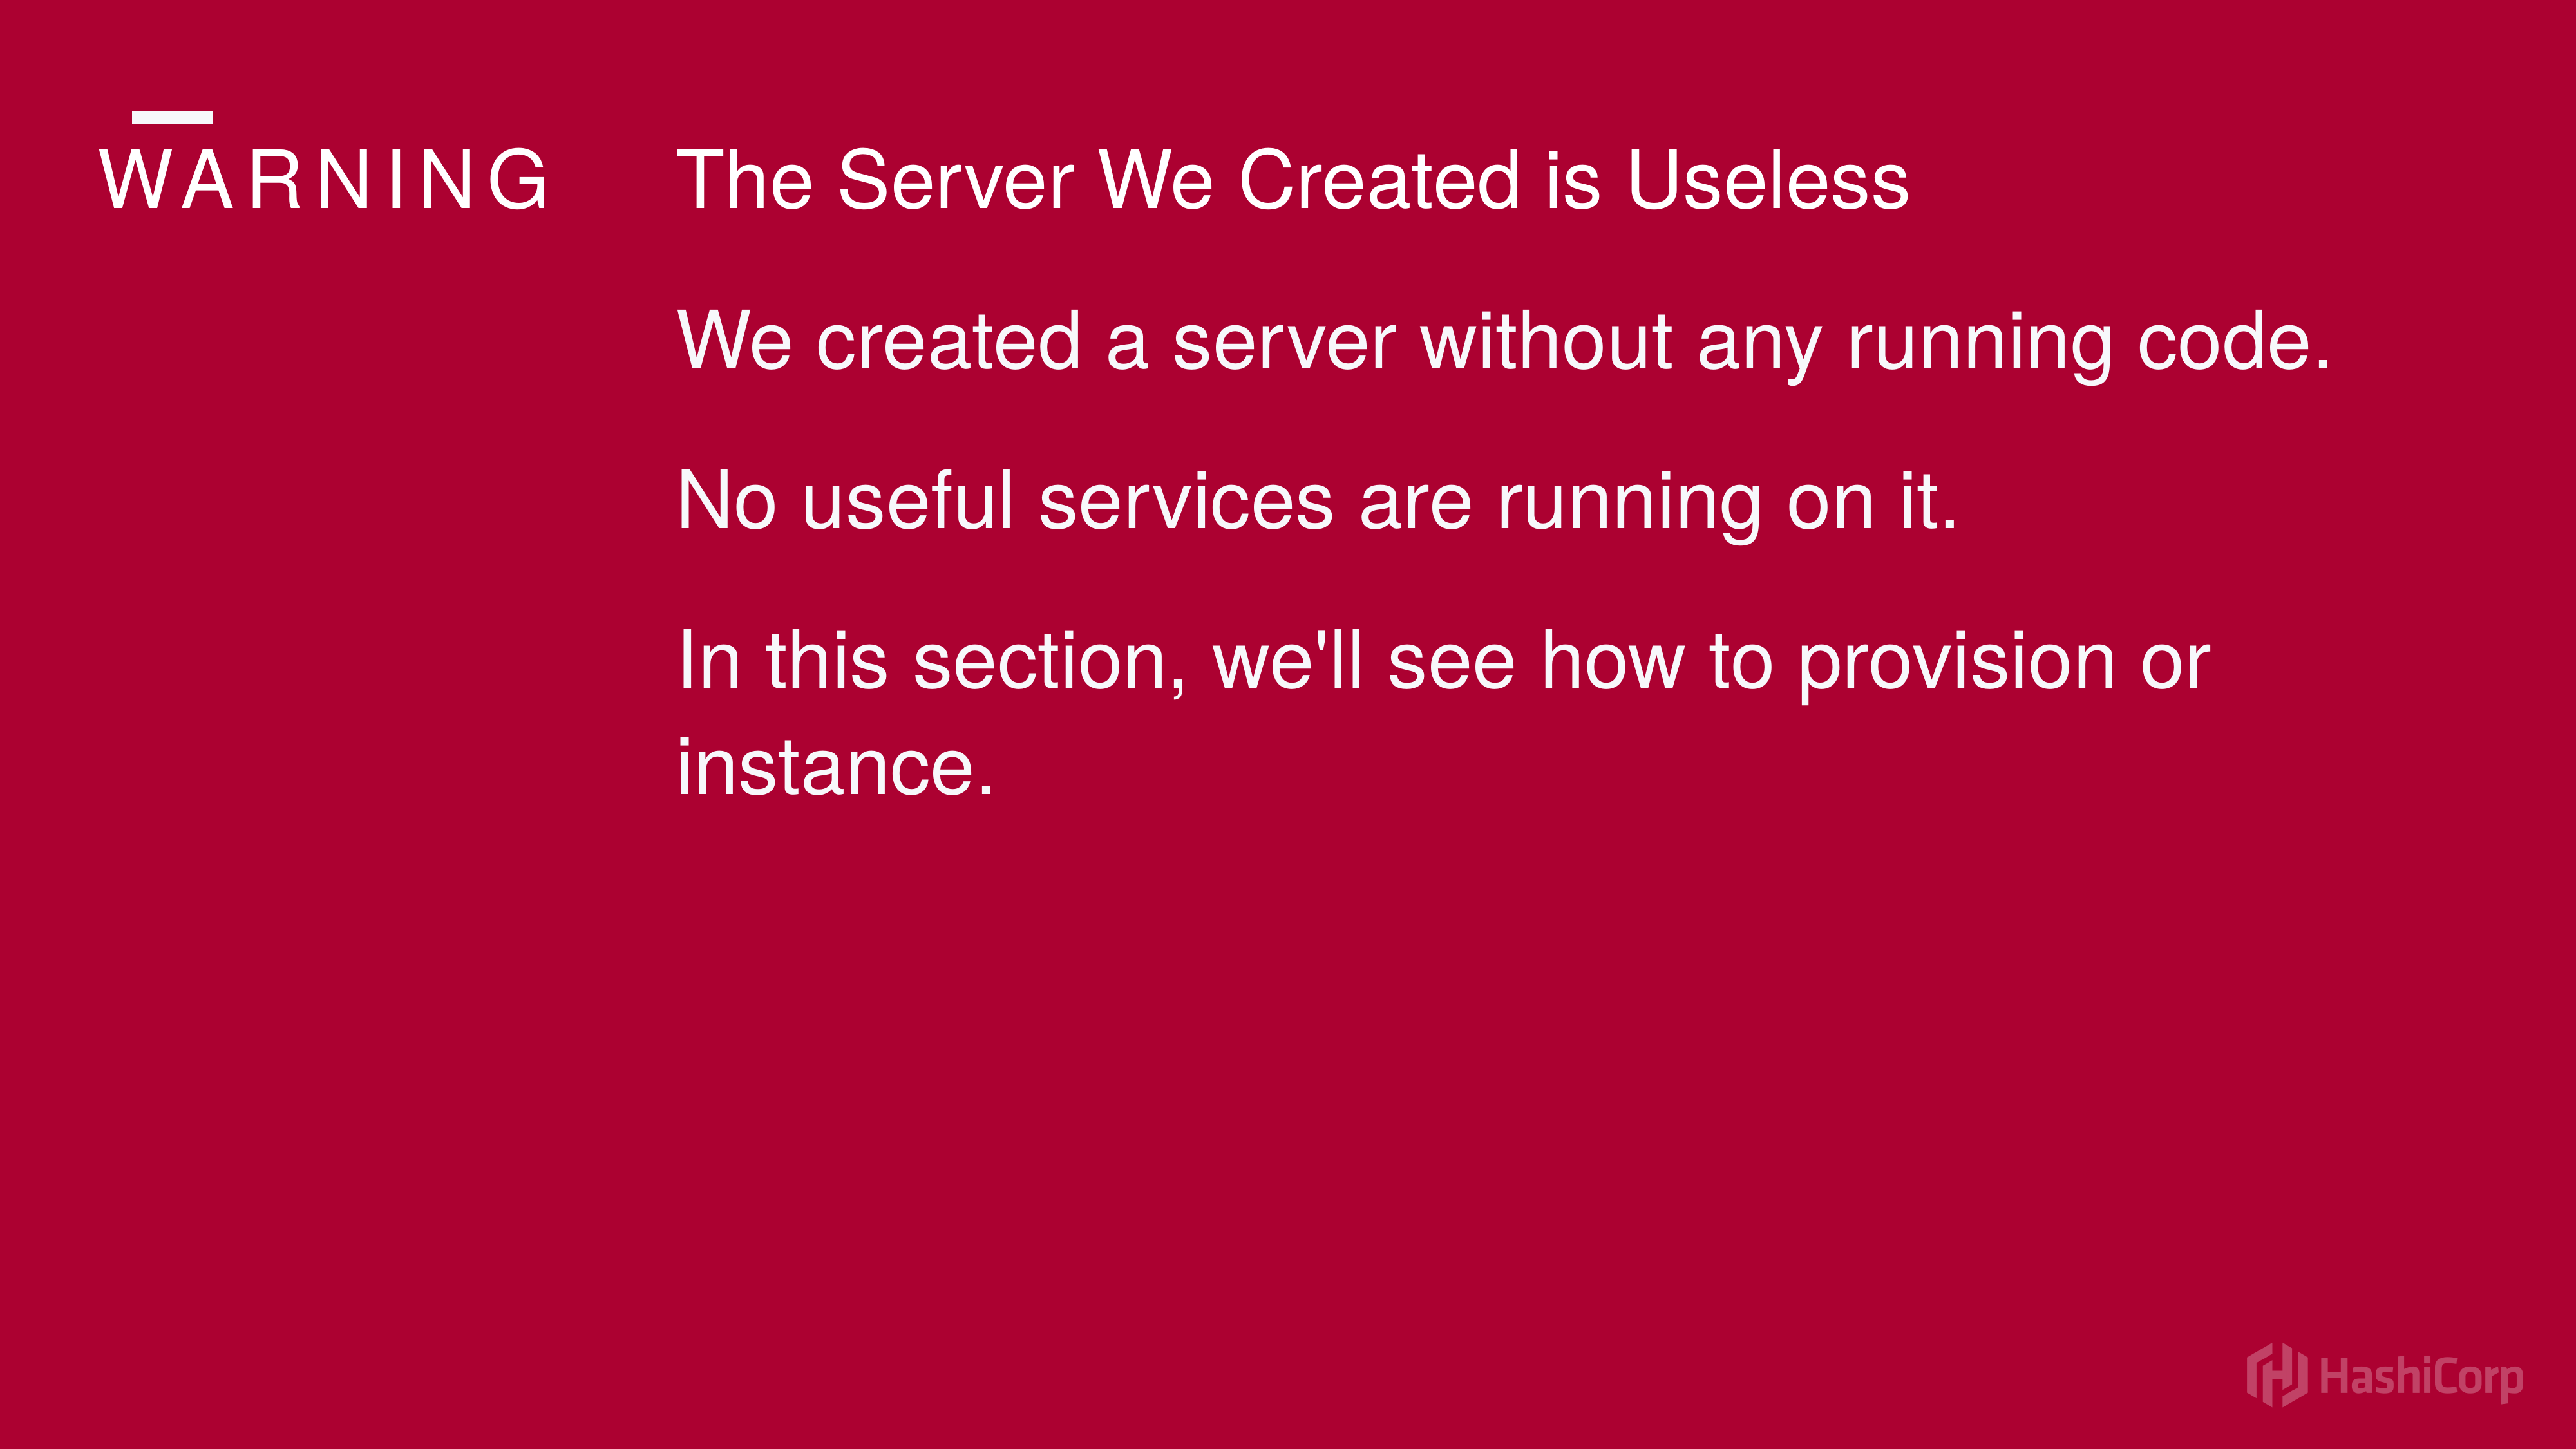

The Server We Created is Useless
We created a server without any running code.
No useful services are running on it.
In this section, we'll see how to provision or instance.
177